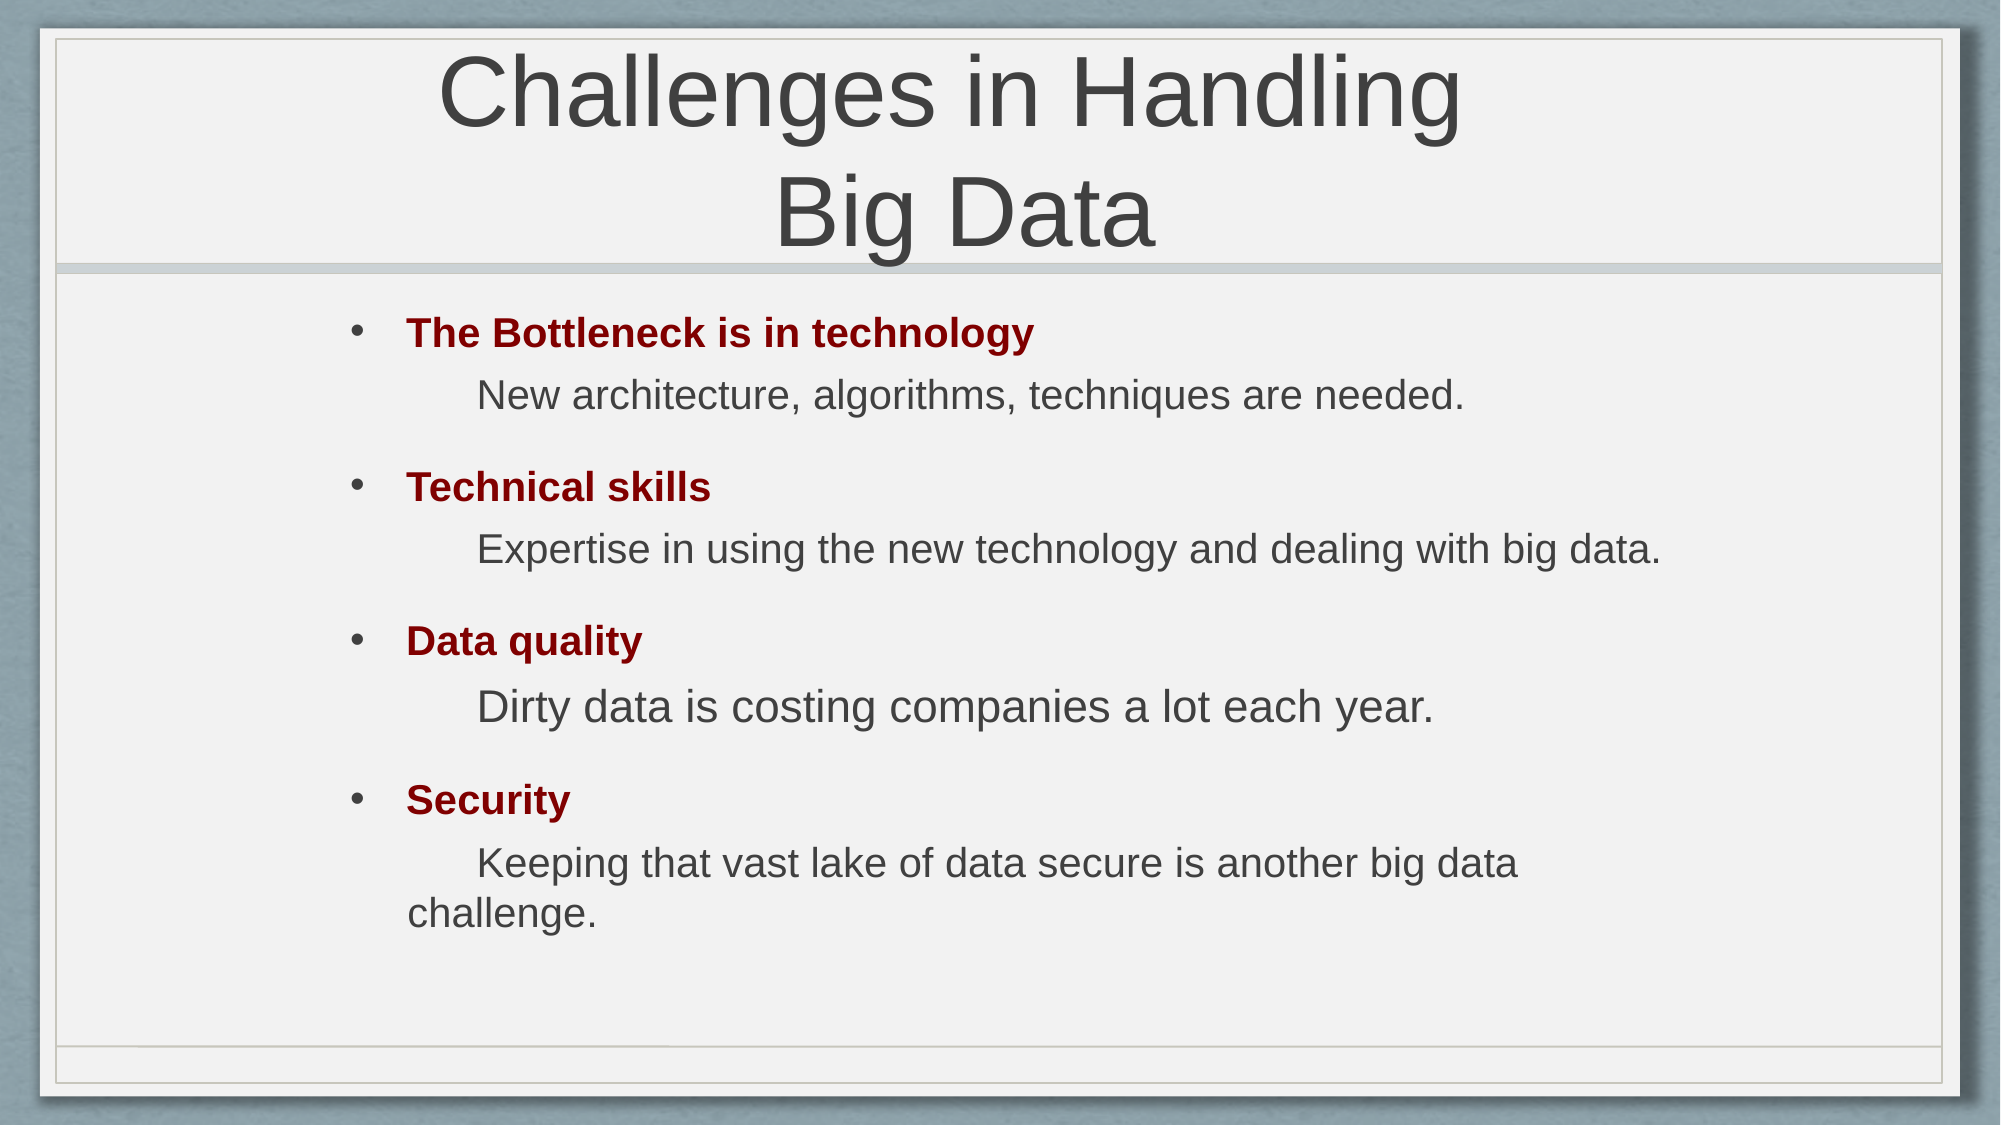

# Challenges in Handling Big Data
The Bottleneck is in technology
      New architecture, algorithms, techniques are needed.
Technical skills
      Expertise in using the new technology and dealing with big data.
Data quality
      Dirty data is costing companies a lot each year.
Security
      Keeping that vast lake of data secure is another big data challenge.